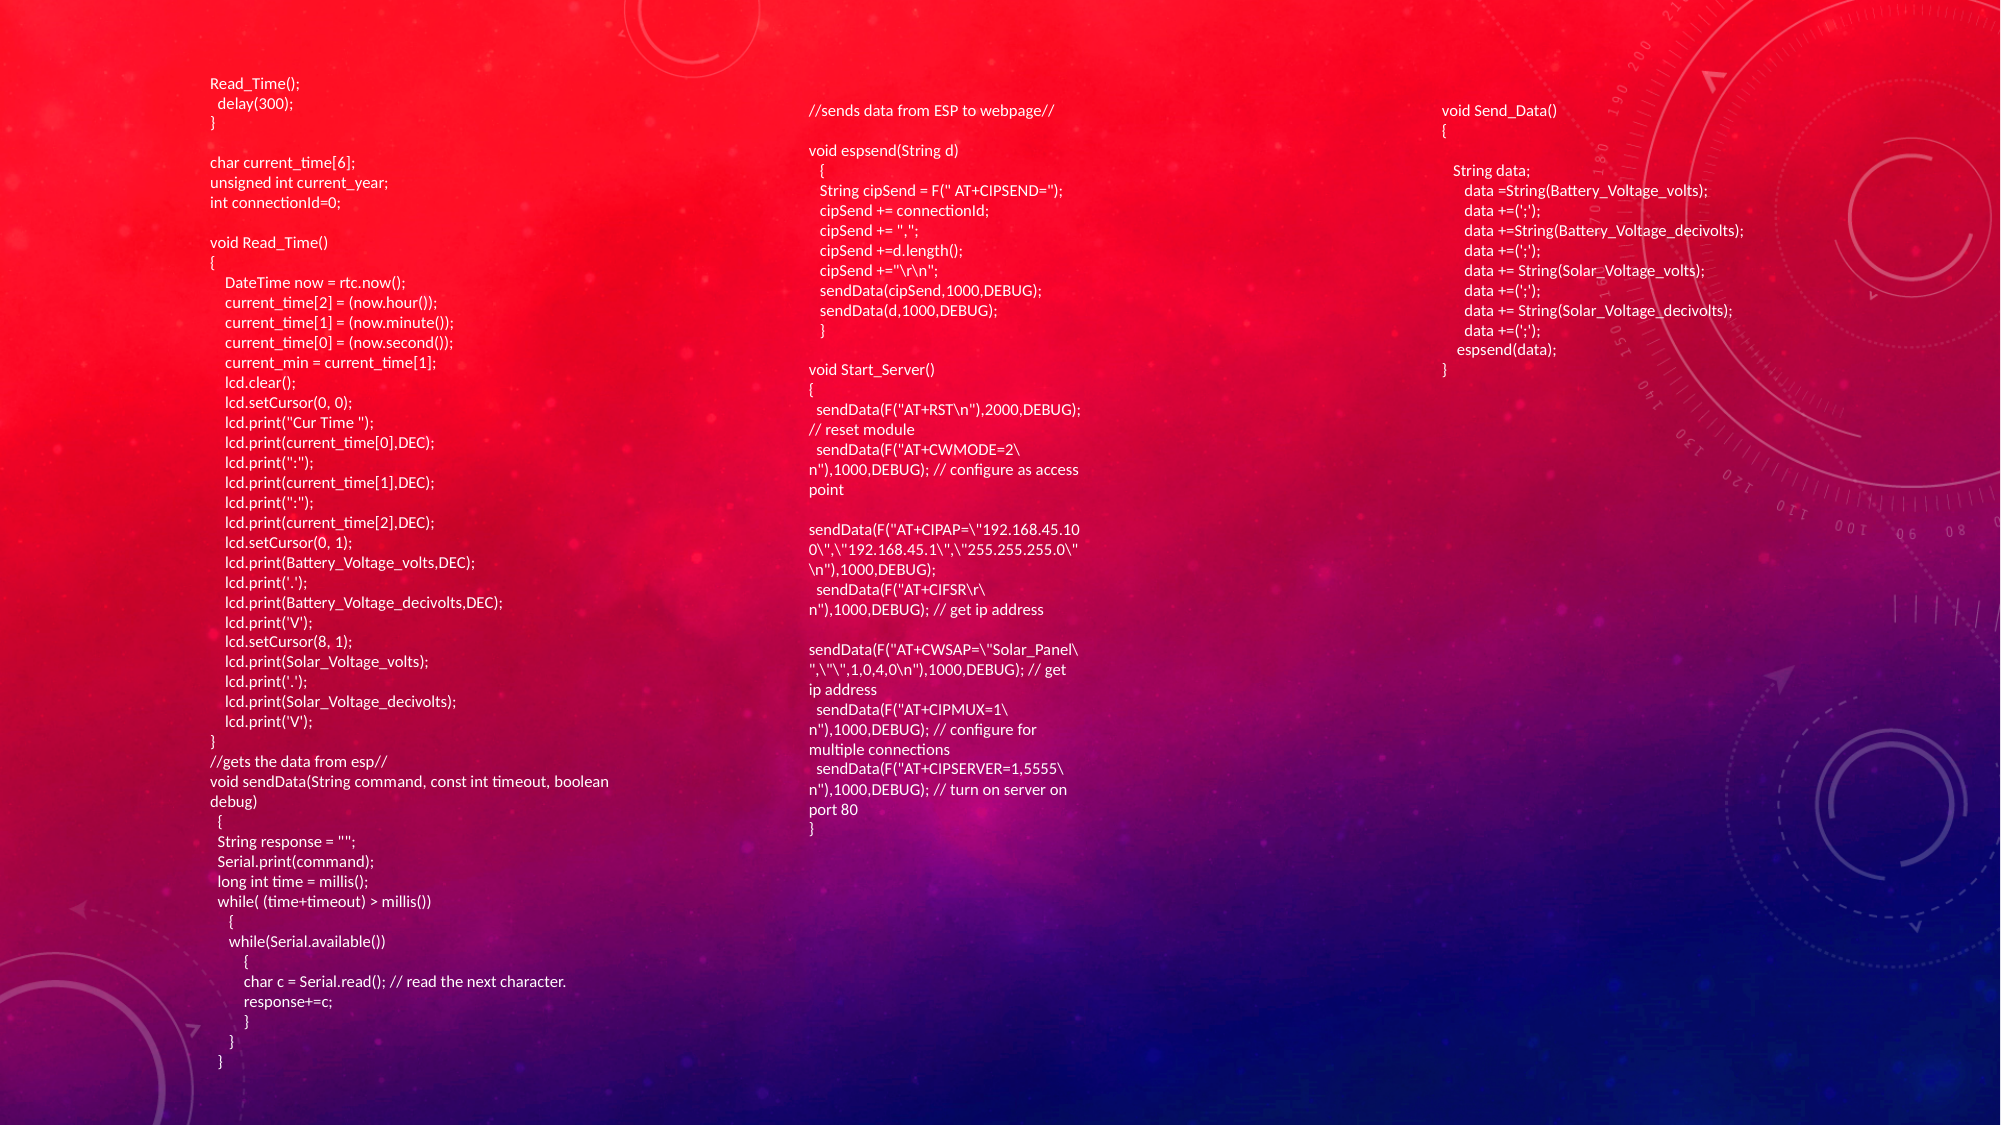

Read_Time();
  delay(300);
}

char current_time[6];
unsigned int current_year;
int connectionId=0;

void Read_Time()
{
    DateTime now = rtc.now();
    current_time[2] = (now.hour());
    current_time[1] = (now.minute());
    current_time[0] = (now.second());
    current_min = current_time[1];
    lcd.clear();
    lcd.setCursor(0, 0);
    lcd.print("Cur Time ");
    lcd.print(current_time[0],DEC);
    lcd.print(":");
    lcd.print(current_time[1],DEC);
    lcd.print(":");
    lcd.print(current_time[2],DEC);
    lcd.setCursor(0, 1);
    lcd.print(Battery_Voltage_volts,DEC);
    lcd.print('.');
    lcd.print(Battery_Voltage_decivolts,DEC);
    lcd.print('V');
    lcd.setCursor(8, 1);
    lcd.print(Solar_Voltage_volts);
    lcd.print('.');
    lcd.print(Solar_Voltage_decivolts);
    lcd.print('V');
}
//gets the data from esp//
void sendData(String command, const int timeout, boolean debug)
  {
  String response = "";
  Serial.print(command);
  long int time = millis();
  while( (time+timeout) > millis())
     {
     while(Serial.available())
         {
         char c = Serial.read(); // read the next character.
         response+=c;
         }
     }
  }
//sends data from ESP to webpage//

void espsend(String d)
   {
   String cipSend = F(" AT+CIPSEND=");
   cipSend += connectionId;
   cipSend += ",";
   cipSend +=d.length();
   cipSend +="\r\n";
   sendData(cipSend,1000,DEBUG);
   sendData(d,1000,DEBUG);
   }

void Start_Server()
{
  sendData(F("AT+RST\n"),2000,DEBUG); // reset module
  sendData(F("AT+CWMODE=2\n"),1000,DEBUG); // configure as access point
  sendData(F("AT+CIPAP=\"192.168.45.100\",\"192.168.45.1\",\"255.255.255.0\"\n"),1000,DEBUG);
  sendData(F("AT+CIFSR\r\n"),1000,DEBUG); // get ip address
  sendData(F("AT+CWSAP=\"Solar_Panel\",\"\",1,0,4,0\n"),1000,DEBUG); // get ip address
  sendData(F("AT+CIPMUX=1\n"),1000,DEBUG); // configure for multiple connections
  sendData(F("AT+CIPSERVER=1,5555\n"),1000,DEBUG); // turn on server on port 80
}

void Send_Data()
{

   String data;
      data =String(Battery_Voltage_volts);
      data +=(';');
      data +=String(Battery_Voltage_decivolts);
      data +=(';');
      data += String(Solar_Voltage_volts);
      data +=(';');
      data += String(Solar_Voltage_decivolts);
      data +=(';');
    espsend(data);
}